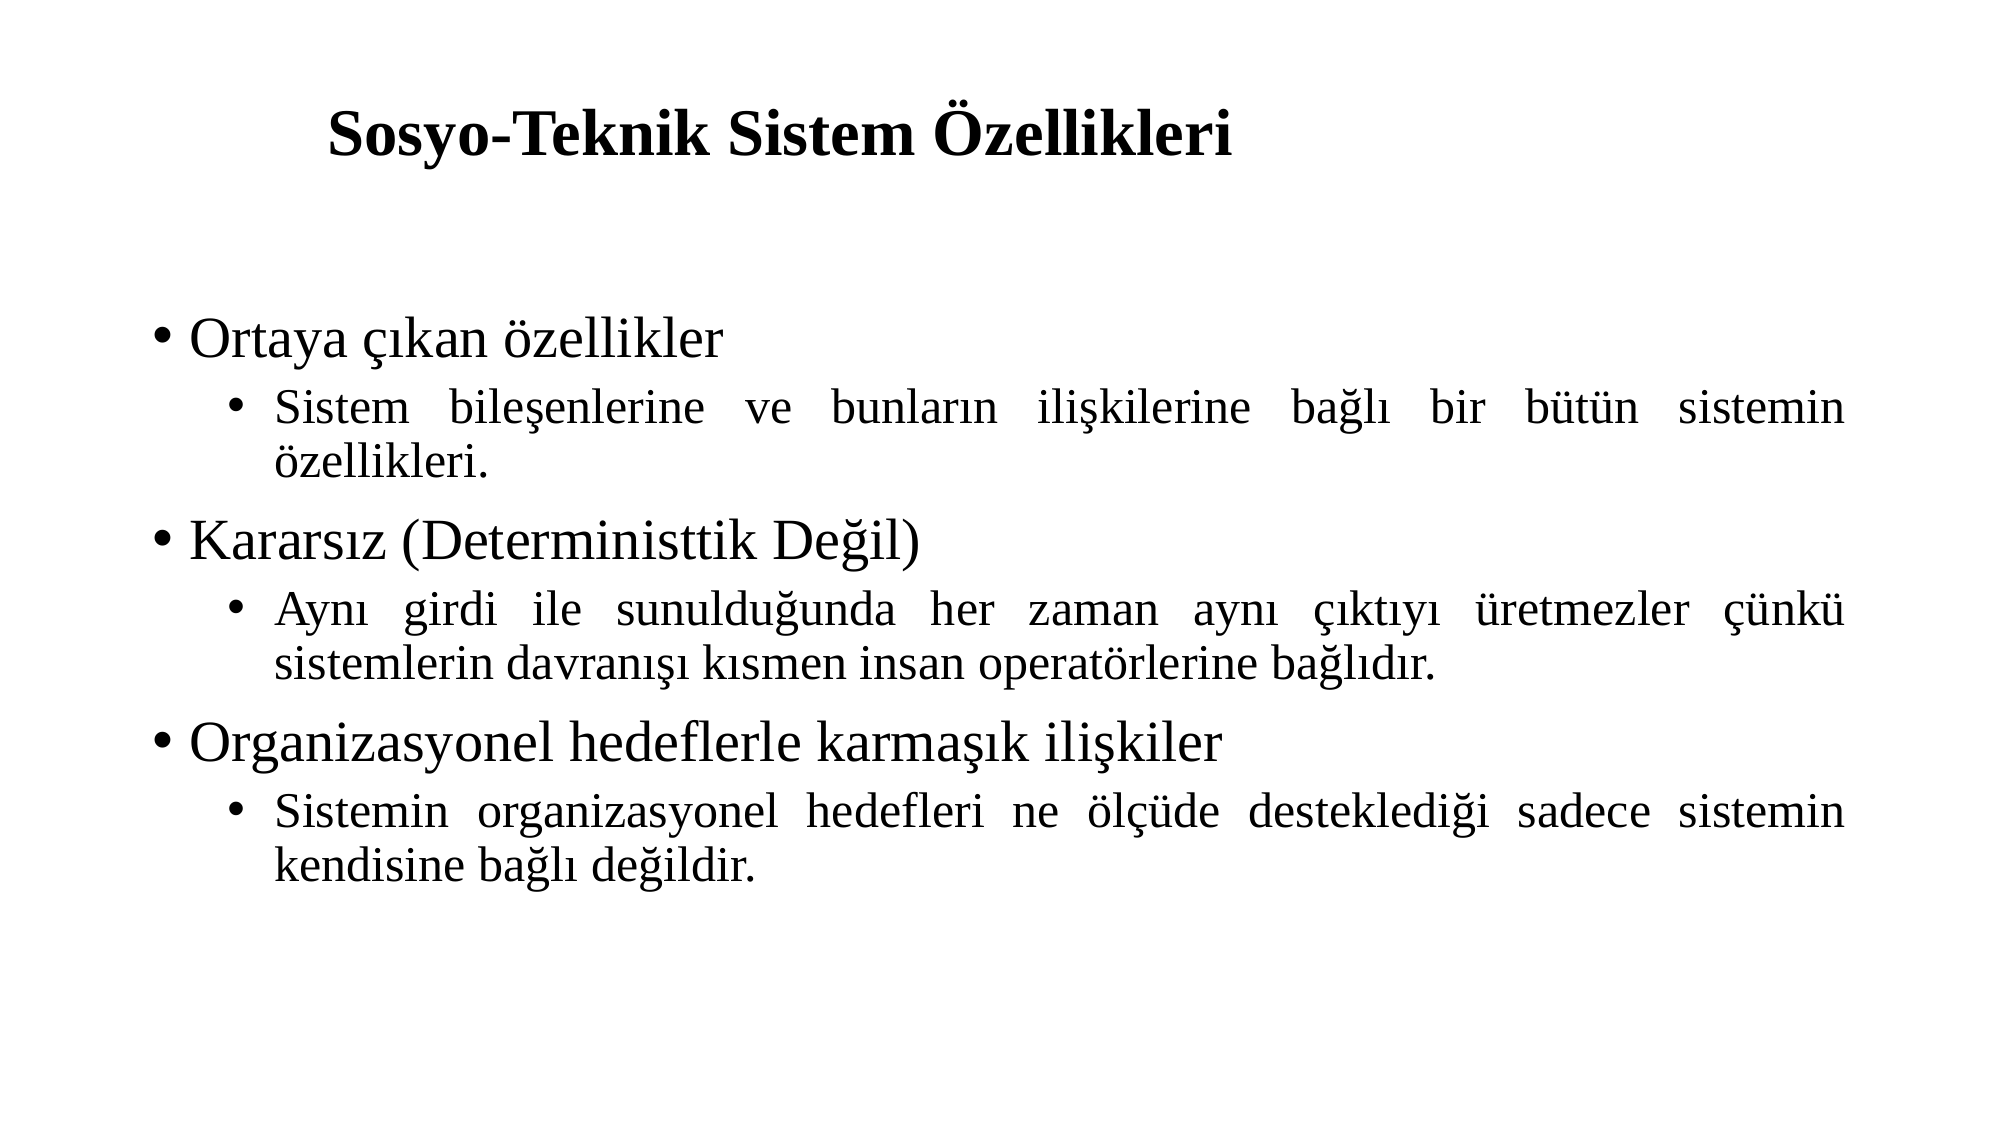

# Sosyo-Teknik Sistem Özellikleri
Ortaya çıkan özellikler
Sistem bileşenlerine ve bunların ilişkilerine bağlı bir bütün sistemin özellikleri.
Kararsız (Deterministtik Değil)
Aynı girdi ile sunulduğunda her zaman aynı çıktıyı üretmezler çünkü sistemlerin davranışı kısmen insan operatörlerine bağlıdır.
Organizasyonel hedeflerle karmaşık ilişkiler
Sistemin organizasyonel hedefleri ne ölçüde desteklediği sadece sistemin kendisine bağlı değildir.